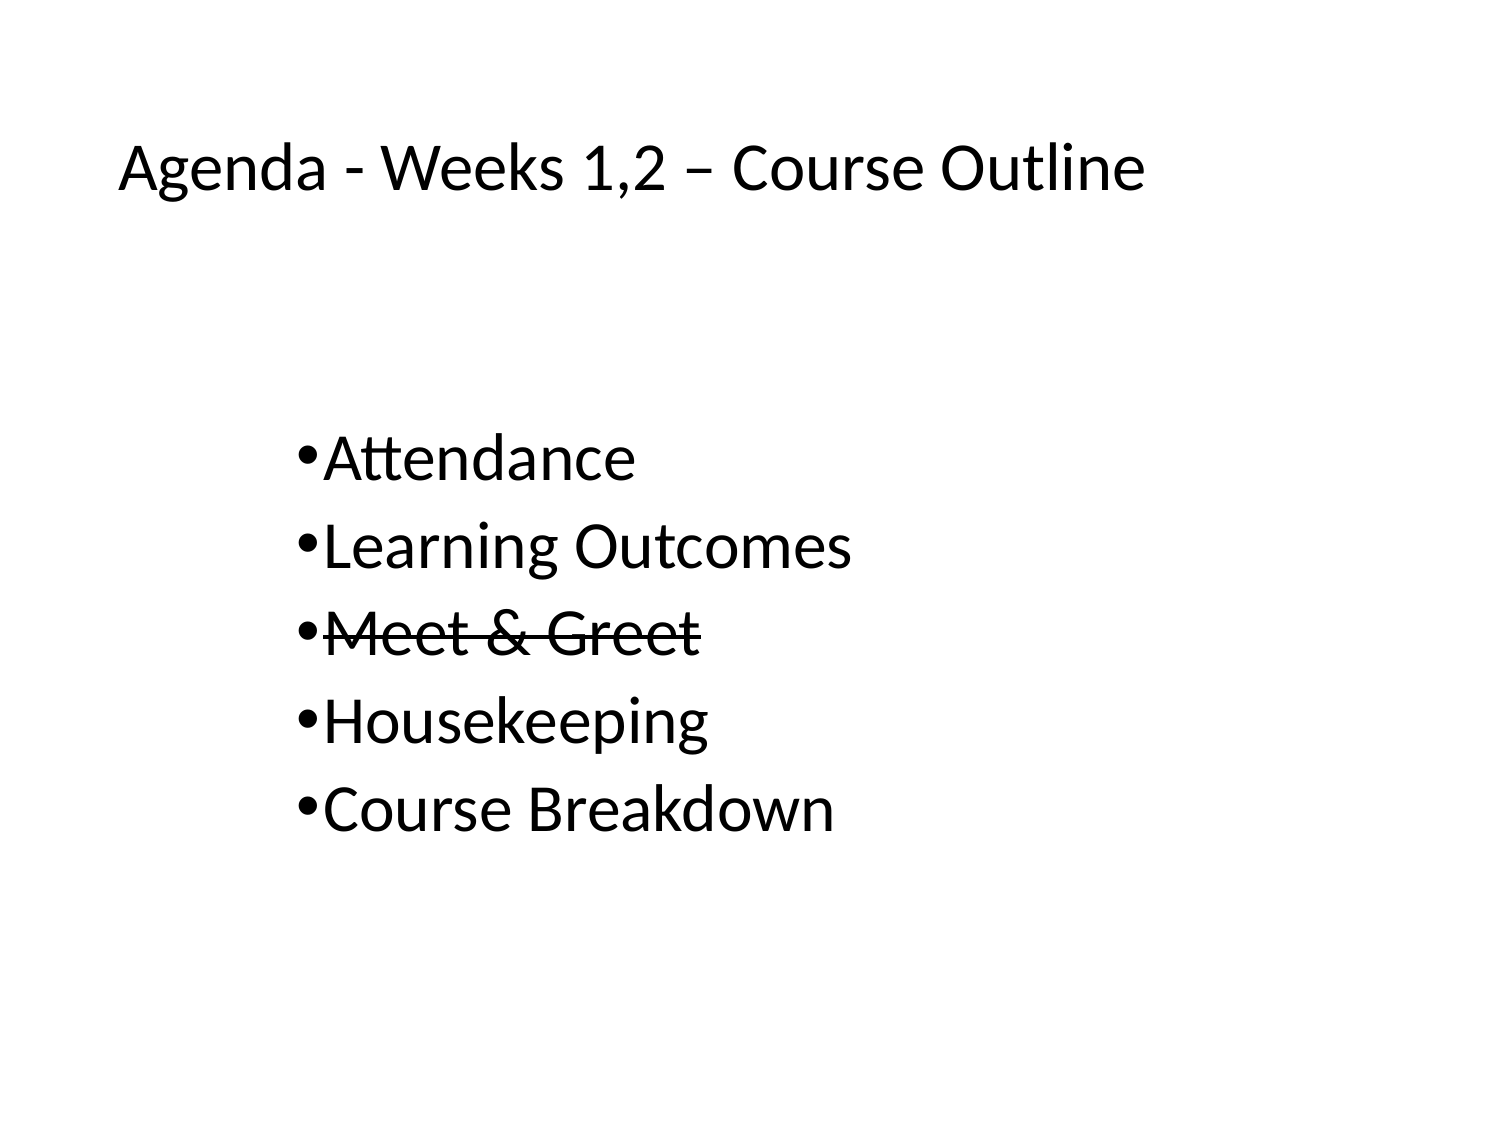

# Agenda - Weeks 1,2 – Course Outline
Attendance
Learning Outcomes
Meet & Greet
Housekeeping
Course Breakdown